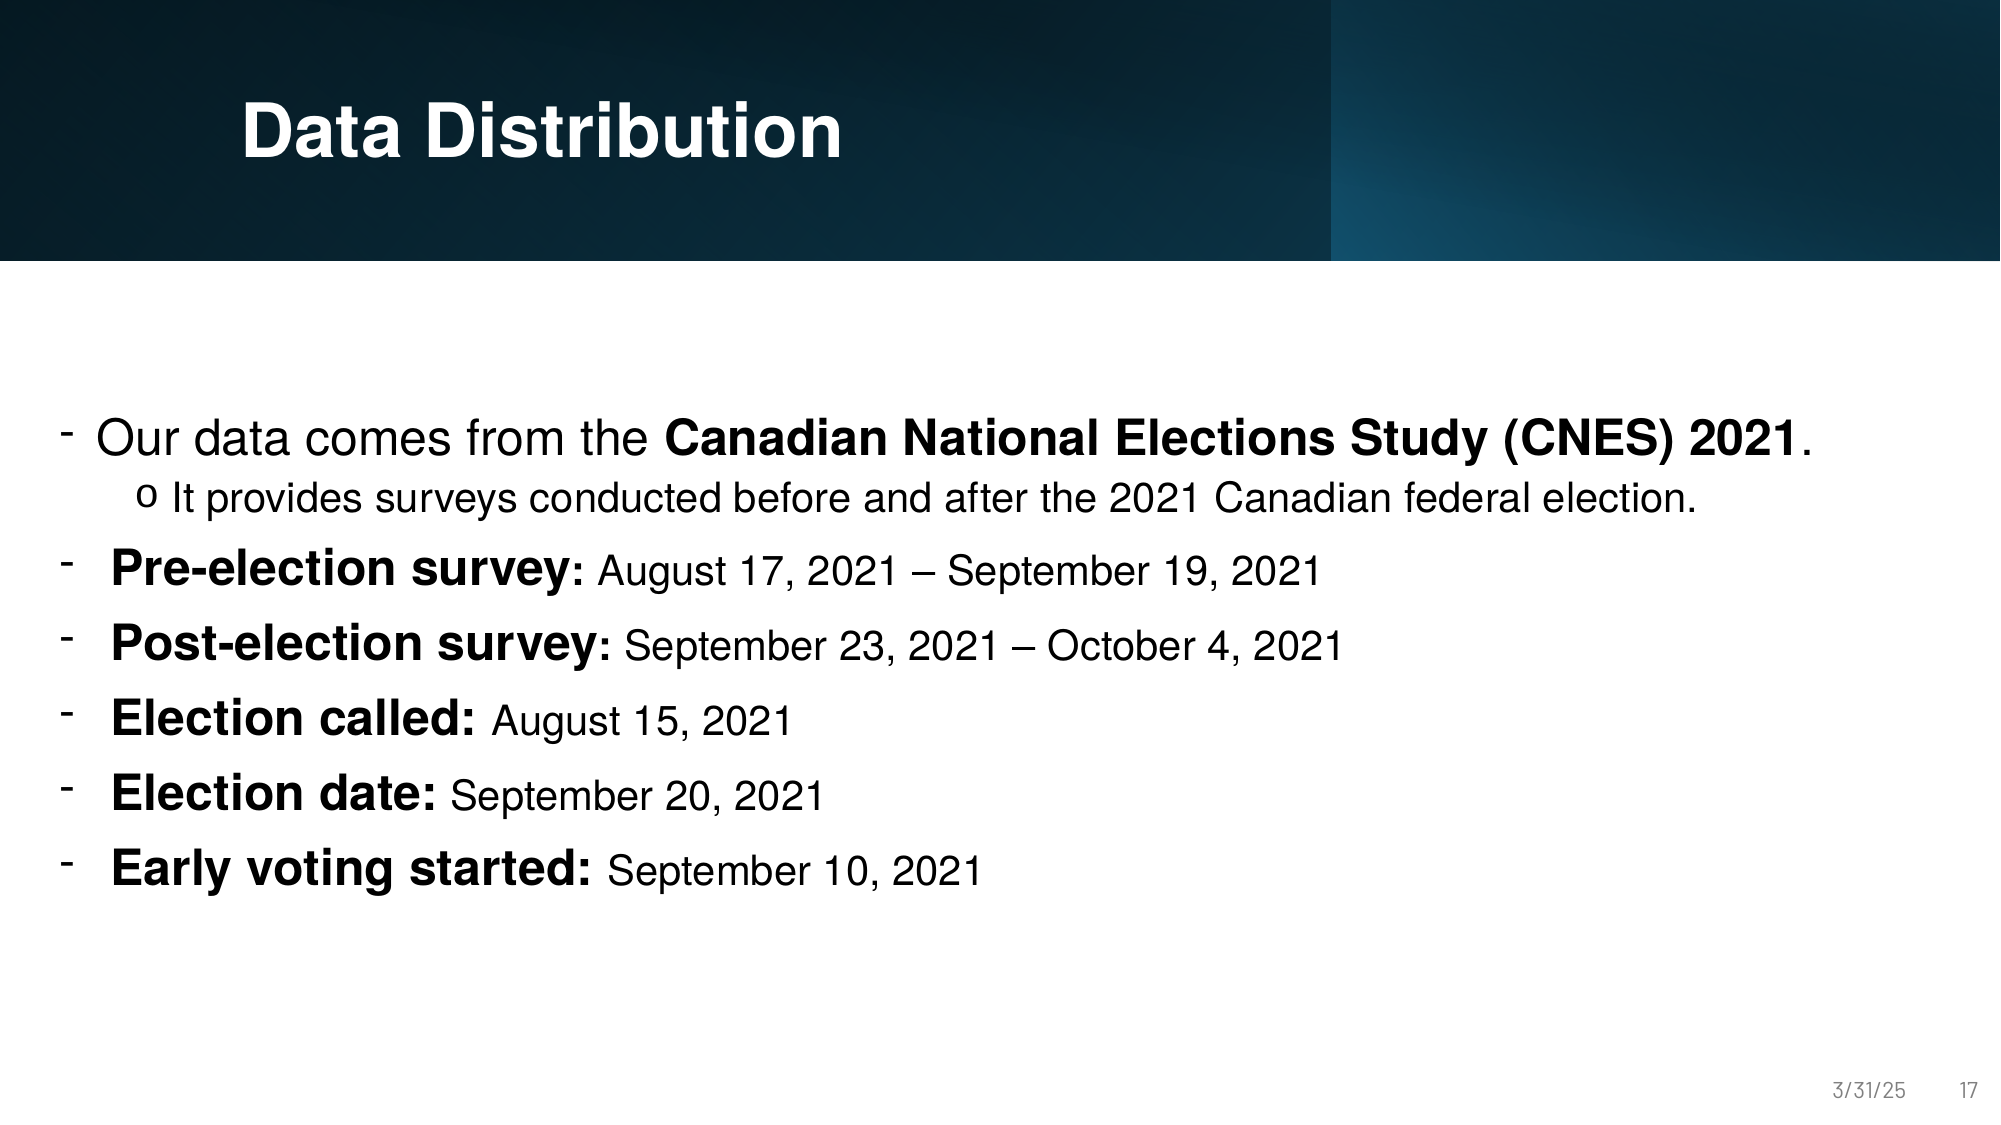

# Data Distribution
Our data comes from the Canadian National Elections Study (CNES) 2021.
It provides surveys conducted before and after the 2021 Canadian federal election.
 Pre-election survey: August 17, 2021 – September 19, 2021
 Post-election survey: September 23, 2021 – October 4, 2021
 Election called: August 15, 2021
 Election date: September 20, 2021
 Early voting started: September 10, 2021

3/31/25
17